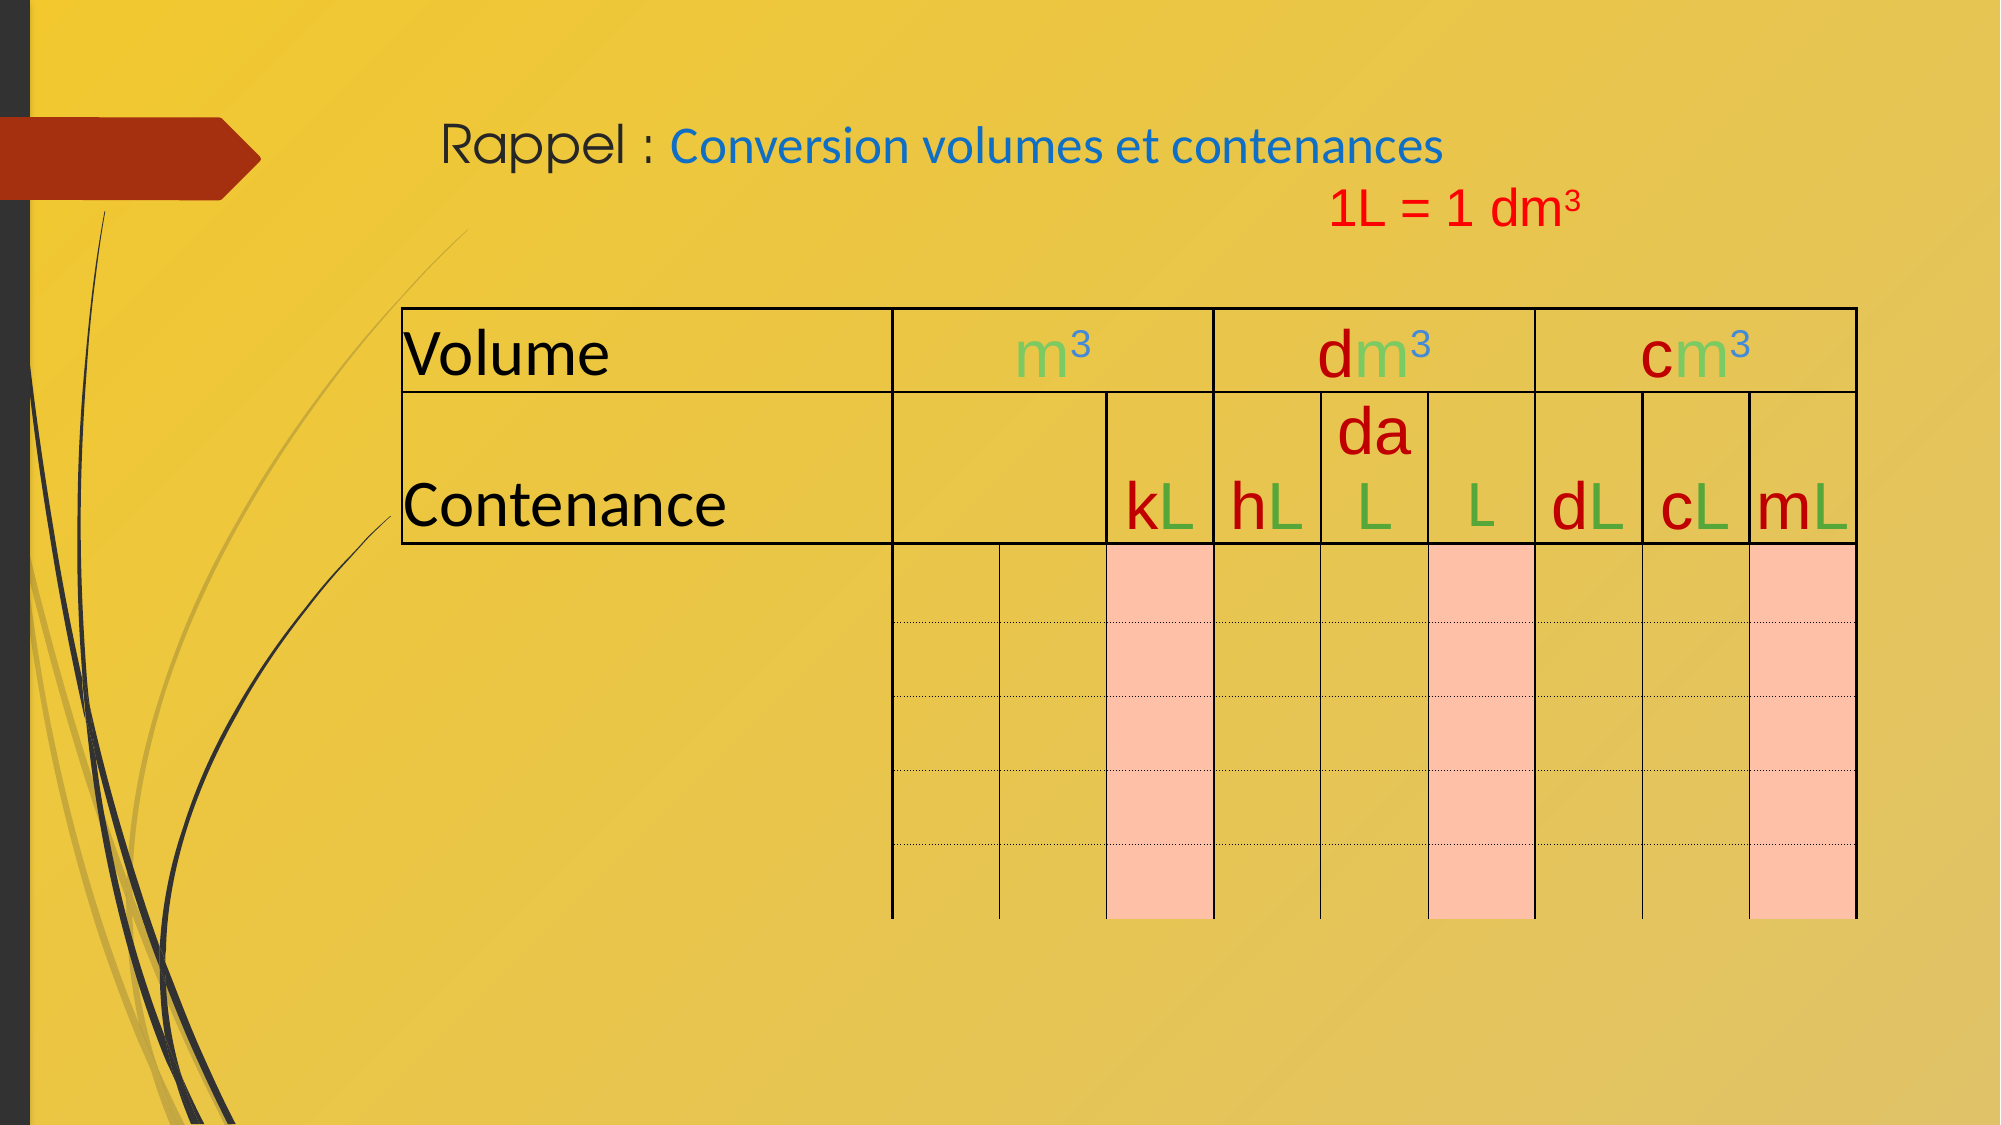

# Rappel : Conversion volumes et contenances 1L = 1 dm3
|  |  |  |  |  |  |  |  |  |  |
| --- | --- | --- | --- | --- | --- | --- | --- | --- | --- |
| Volume | m3 |  |  | dm3 |  |  | cm3 |  |  |
| Contenance |  |  | kL | hL | daL | L | dL | cL | mL |
|  |  |  |  |  |  |  |  |  |  |
|  |  |  |  |  |  |  |  |  |  |
|  |  |  |  |  |  |  |  |  |  |
|  |  |  |  |  |  |  |  |  |  |
|  |  |  |  |  |  |  |  |  |  |